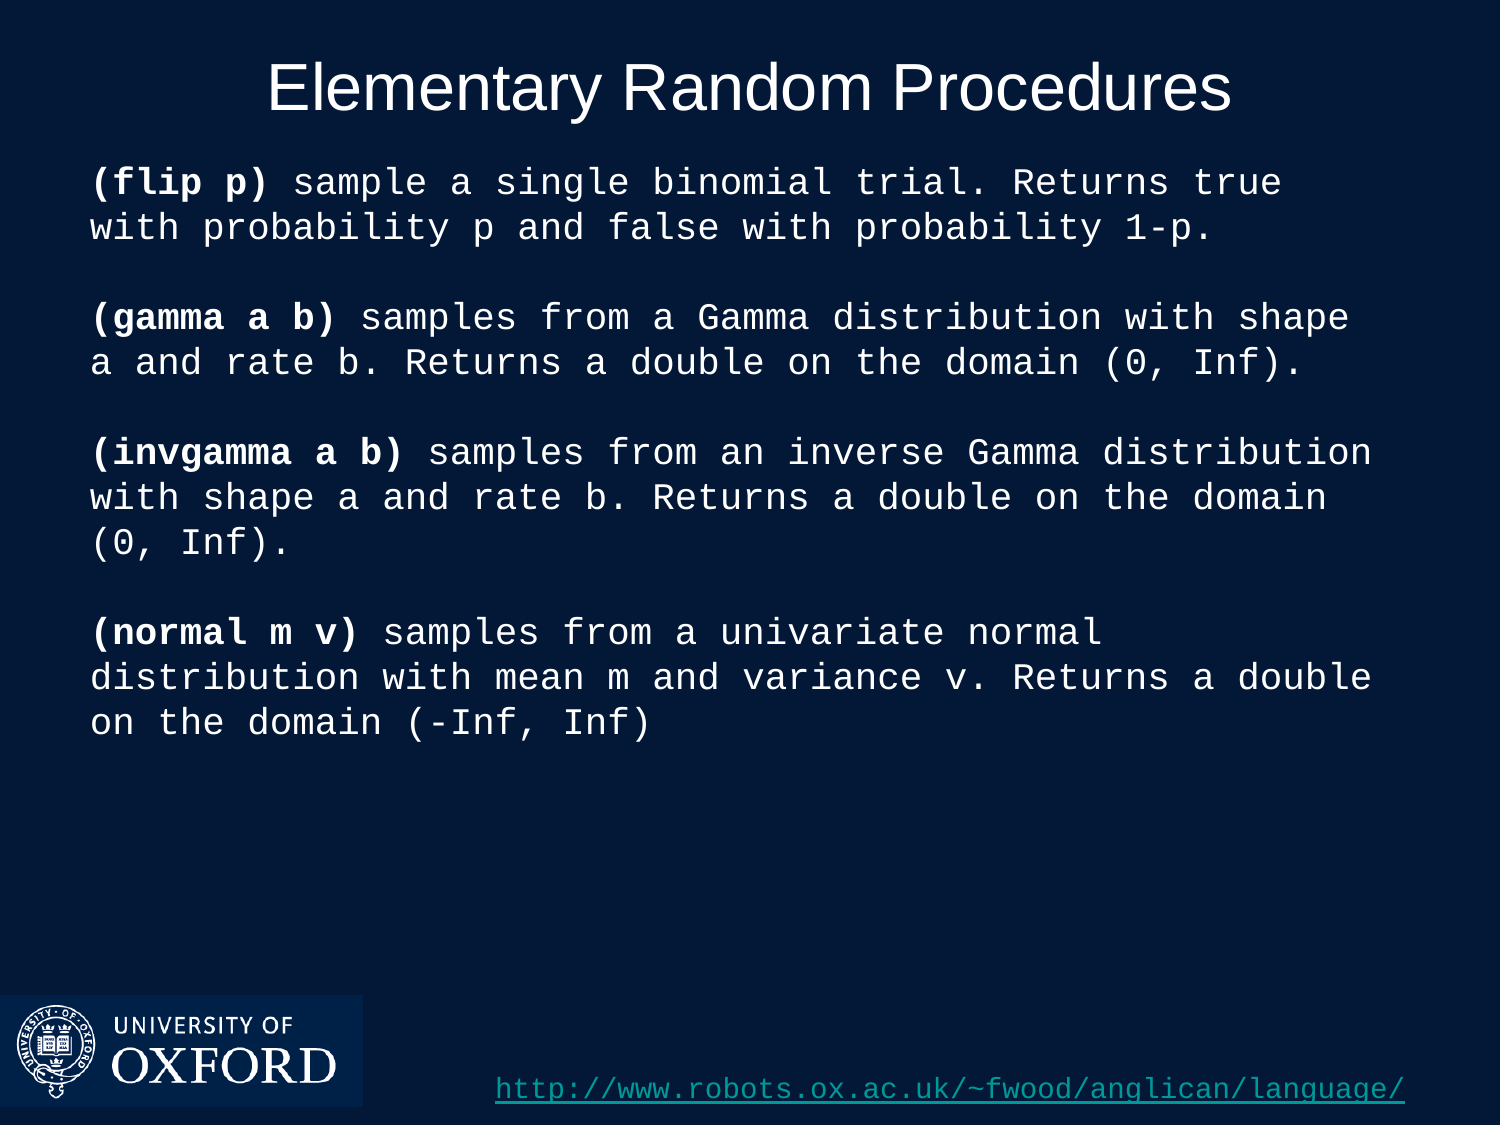

# Elementary Random Procedures
(flip p) sample a single binomial trial. Returns true with probability p and false with probability 1-p.

(gamma a b) samples from a Gamma distribution with shape a and rate b. Returns a double on the domain (0, Inf).

(invgamma a b) samples from an inverse Gamma distribution with shape a and rate b. Returns a double on the domain (0, Inf).

(normal m v) samples from a univariate normal distribution with mean m and variance v. Returns a double on the domain (-Inf, Inf)

http://www.robots.ox.ac.uk/~fwood/anglican/language/